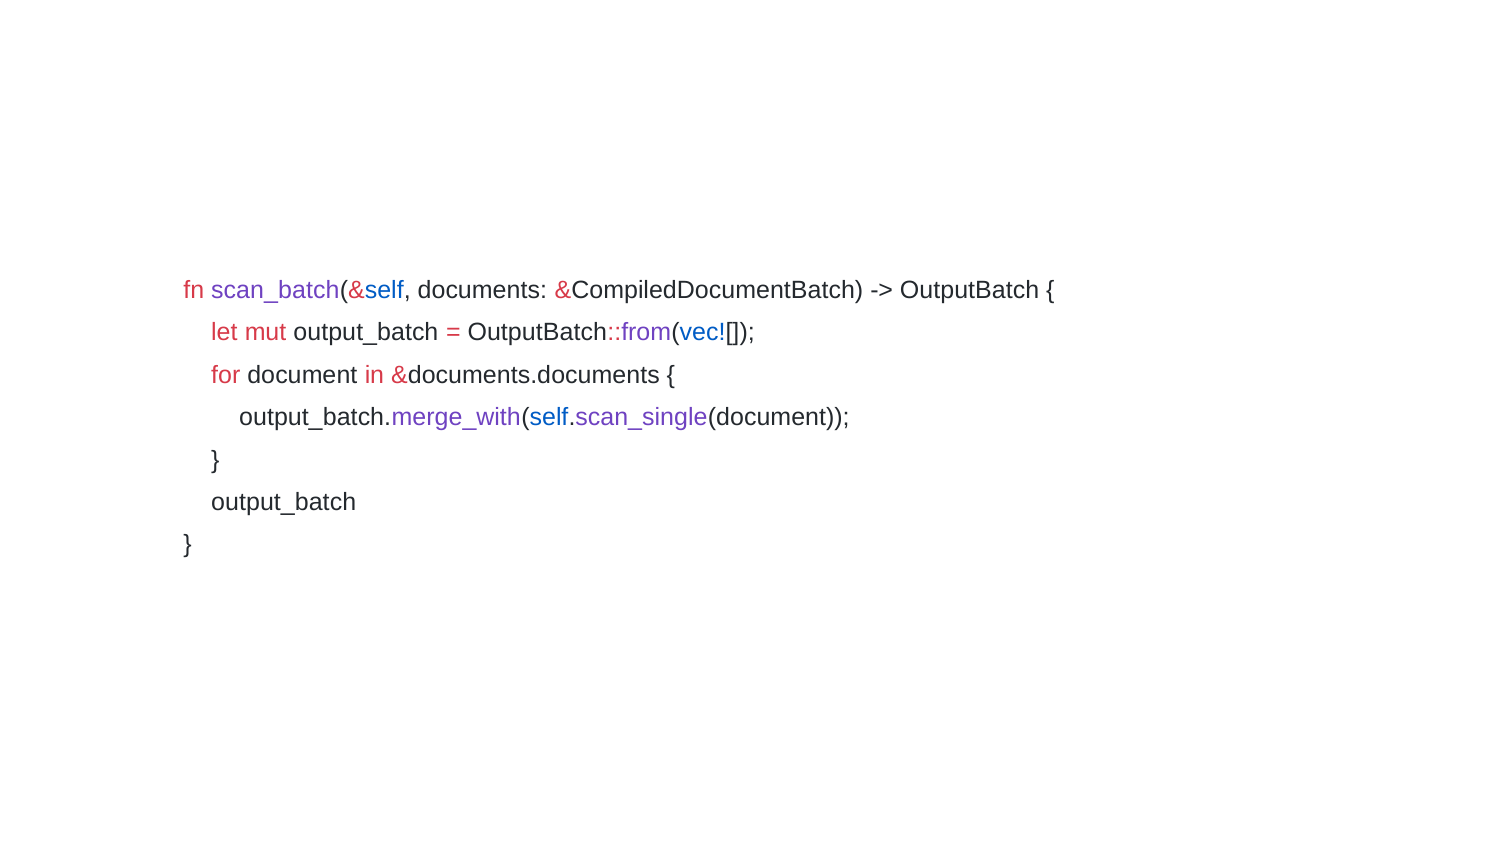

# fn scan_batch(&self, documents: &CompiledDocumentBatch) -> OutputBatch {
       let mut output_batch = OutputBatch::from(vec![]);
       for document in &documents.documents {
           output_batch.merge_with(self.scan_single(document));
       }
       output_batch
   }